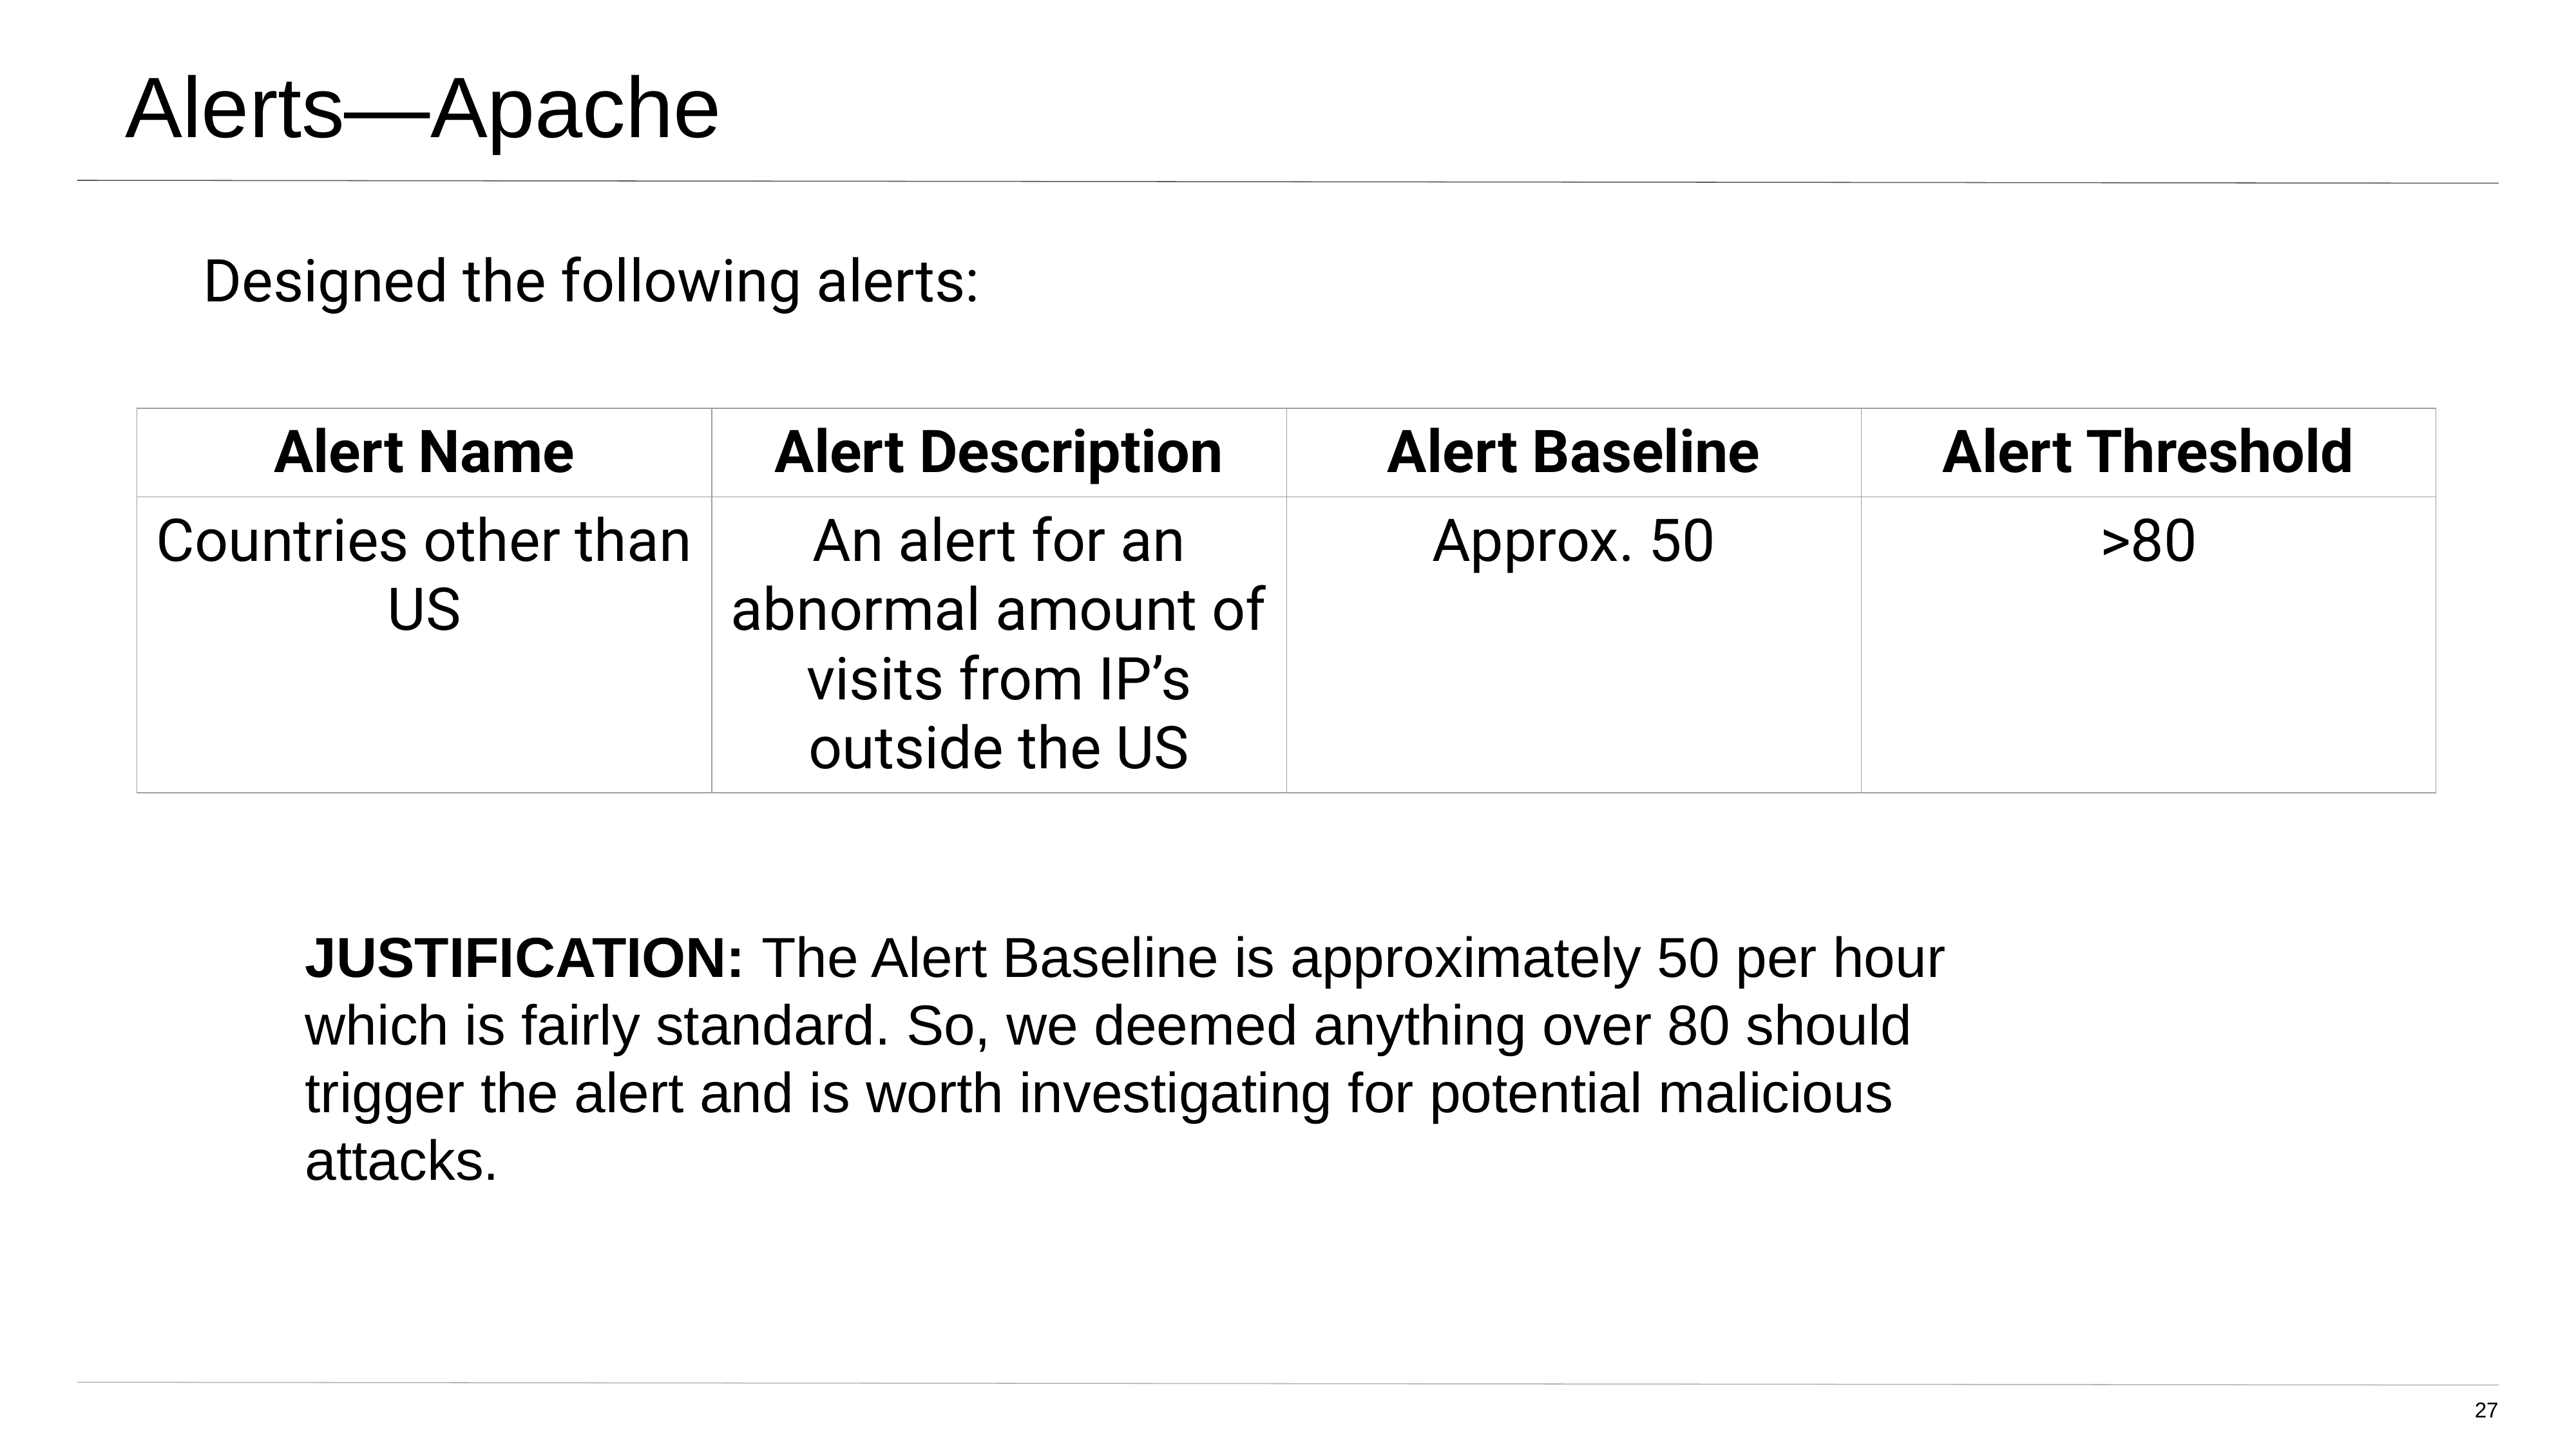

# Alerts—Apache
Designed the following alerts:

| Alert Name | Alert Description | Alert Baseline | Alert Threshold |
| --- | --- | --- | --- |
| Countries other than US | An alert for an abnormal amount of visits from IP’s outside the US | Approx. 50 | >80 |
JUSTIFICATION: The Alert Baseline is approximately 50 per hour which is fairly standard. So, we deemed anything over 80 should trigger the alert and is worth investigating for potential malicious attacks.
27